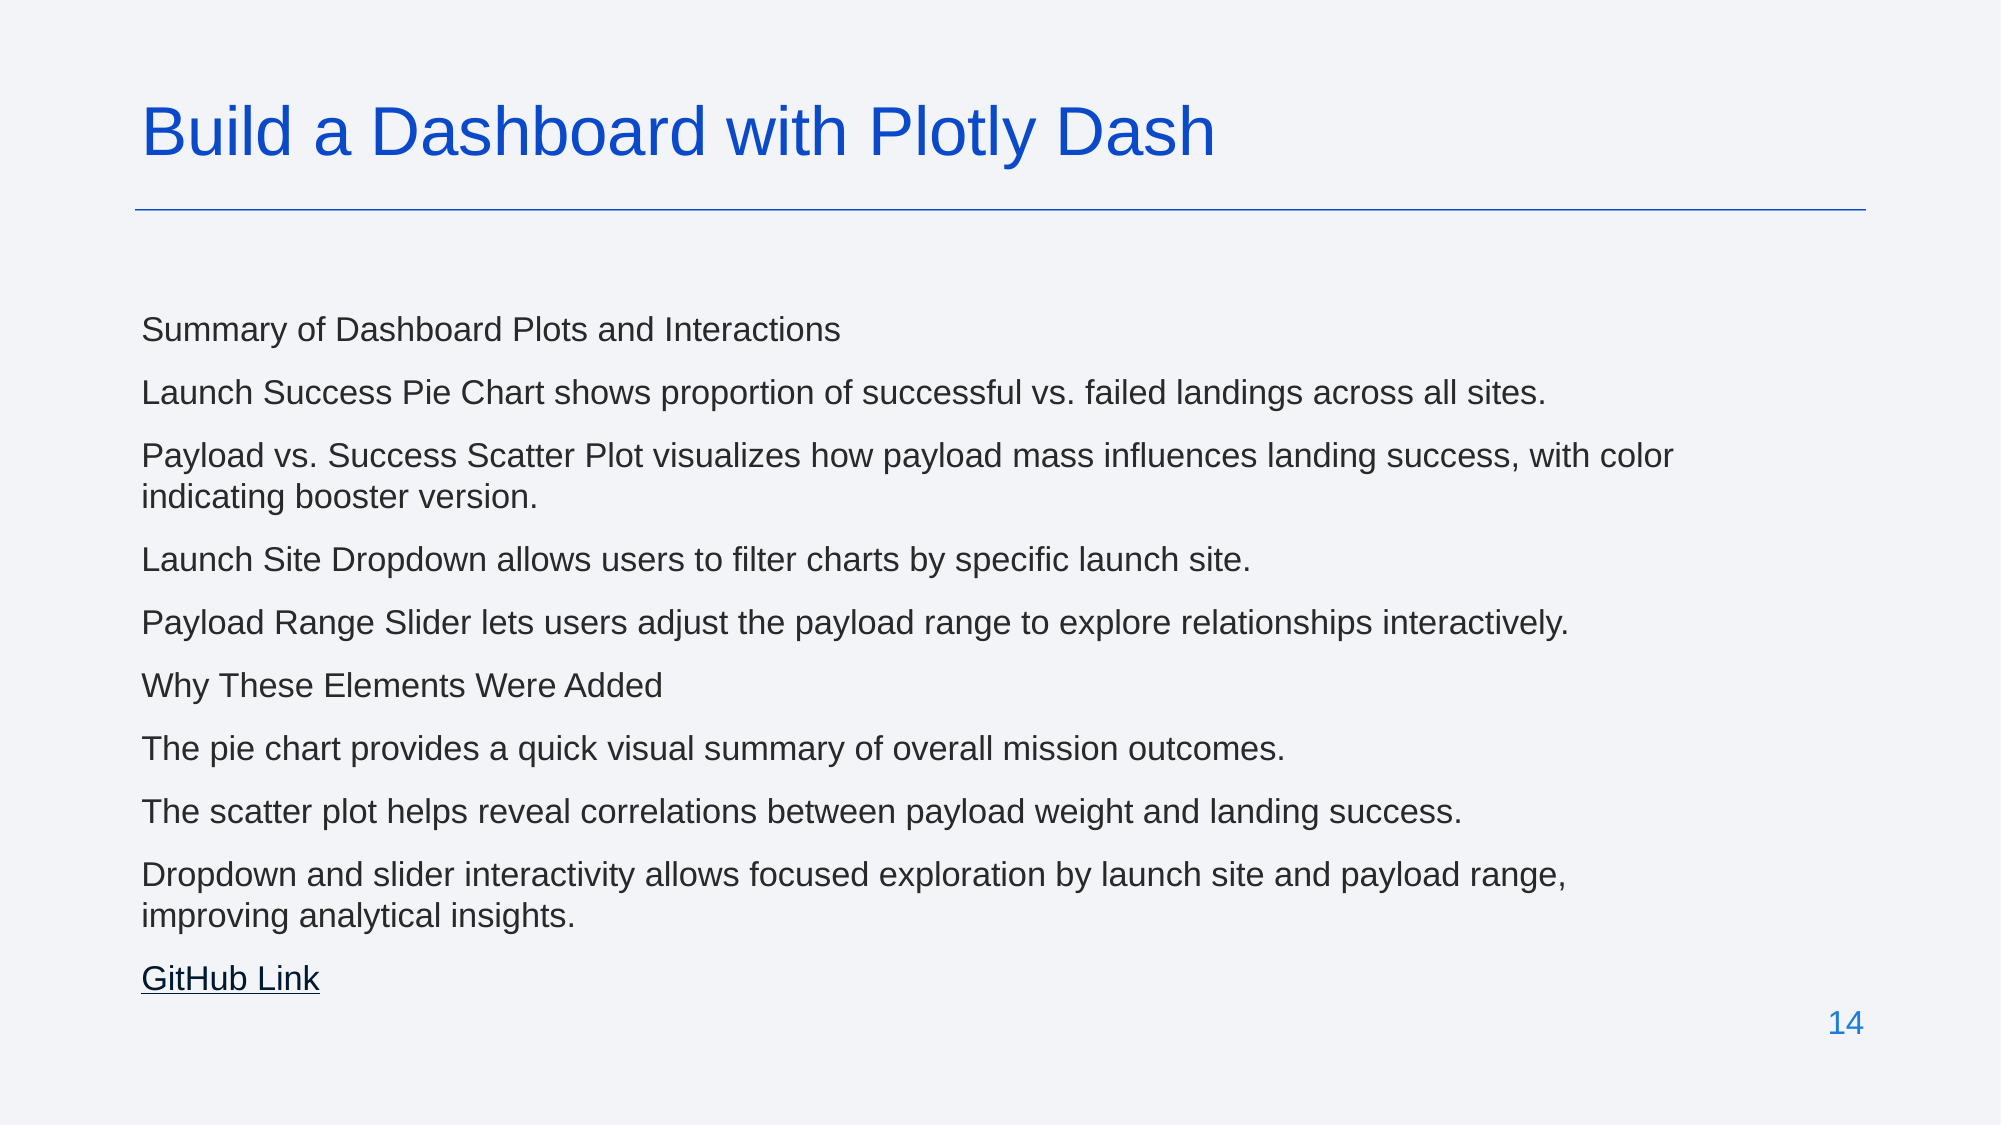

Build a Dashboard with Plotly Dash
Summary of Dashboard Plots and Interactions
Launch Success Pie Chart shows proportion of successful vs. failed landings across all sites.
Payload vs. Success Scatter Plot visualizes how payload mass influences landing success, with color indicating booster version.
Launch Site Dropdown allows users to filter charts by specific launch site.
Payload Range Slider lets users adjust the payload range to explore relationships interactively.
Why These Elements Were Added
The pie chart provides a quick visual summary of overall mission outcomes.
The scatter plot helps reveal correlations between payload weight and landing success.
Dropdown and slider interactivity allows focused exploration by launch site and payload range, improving analytical insights.
GitHub Link
14